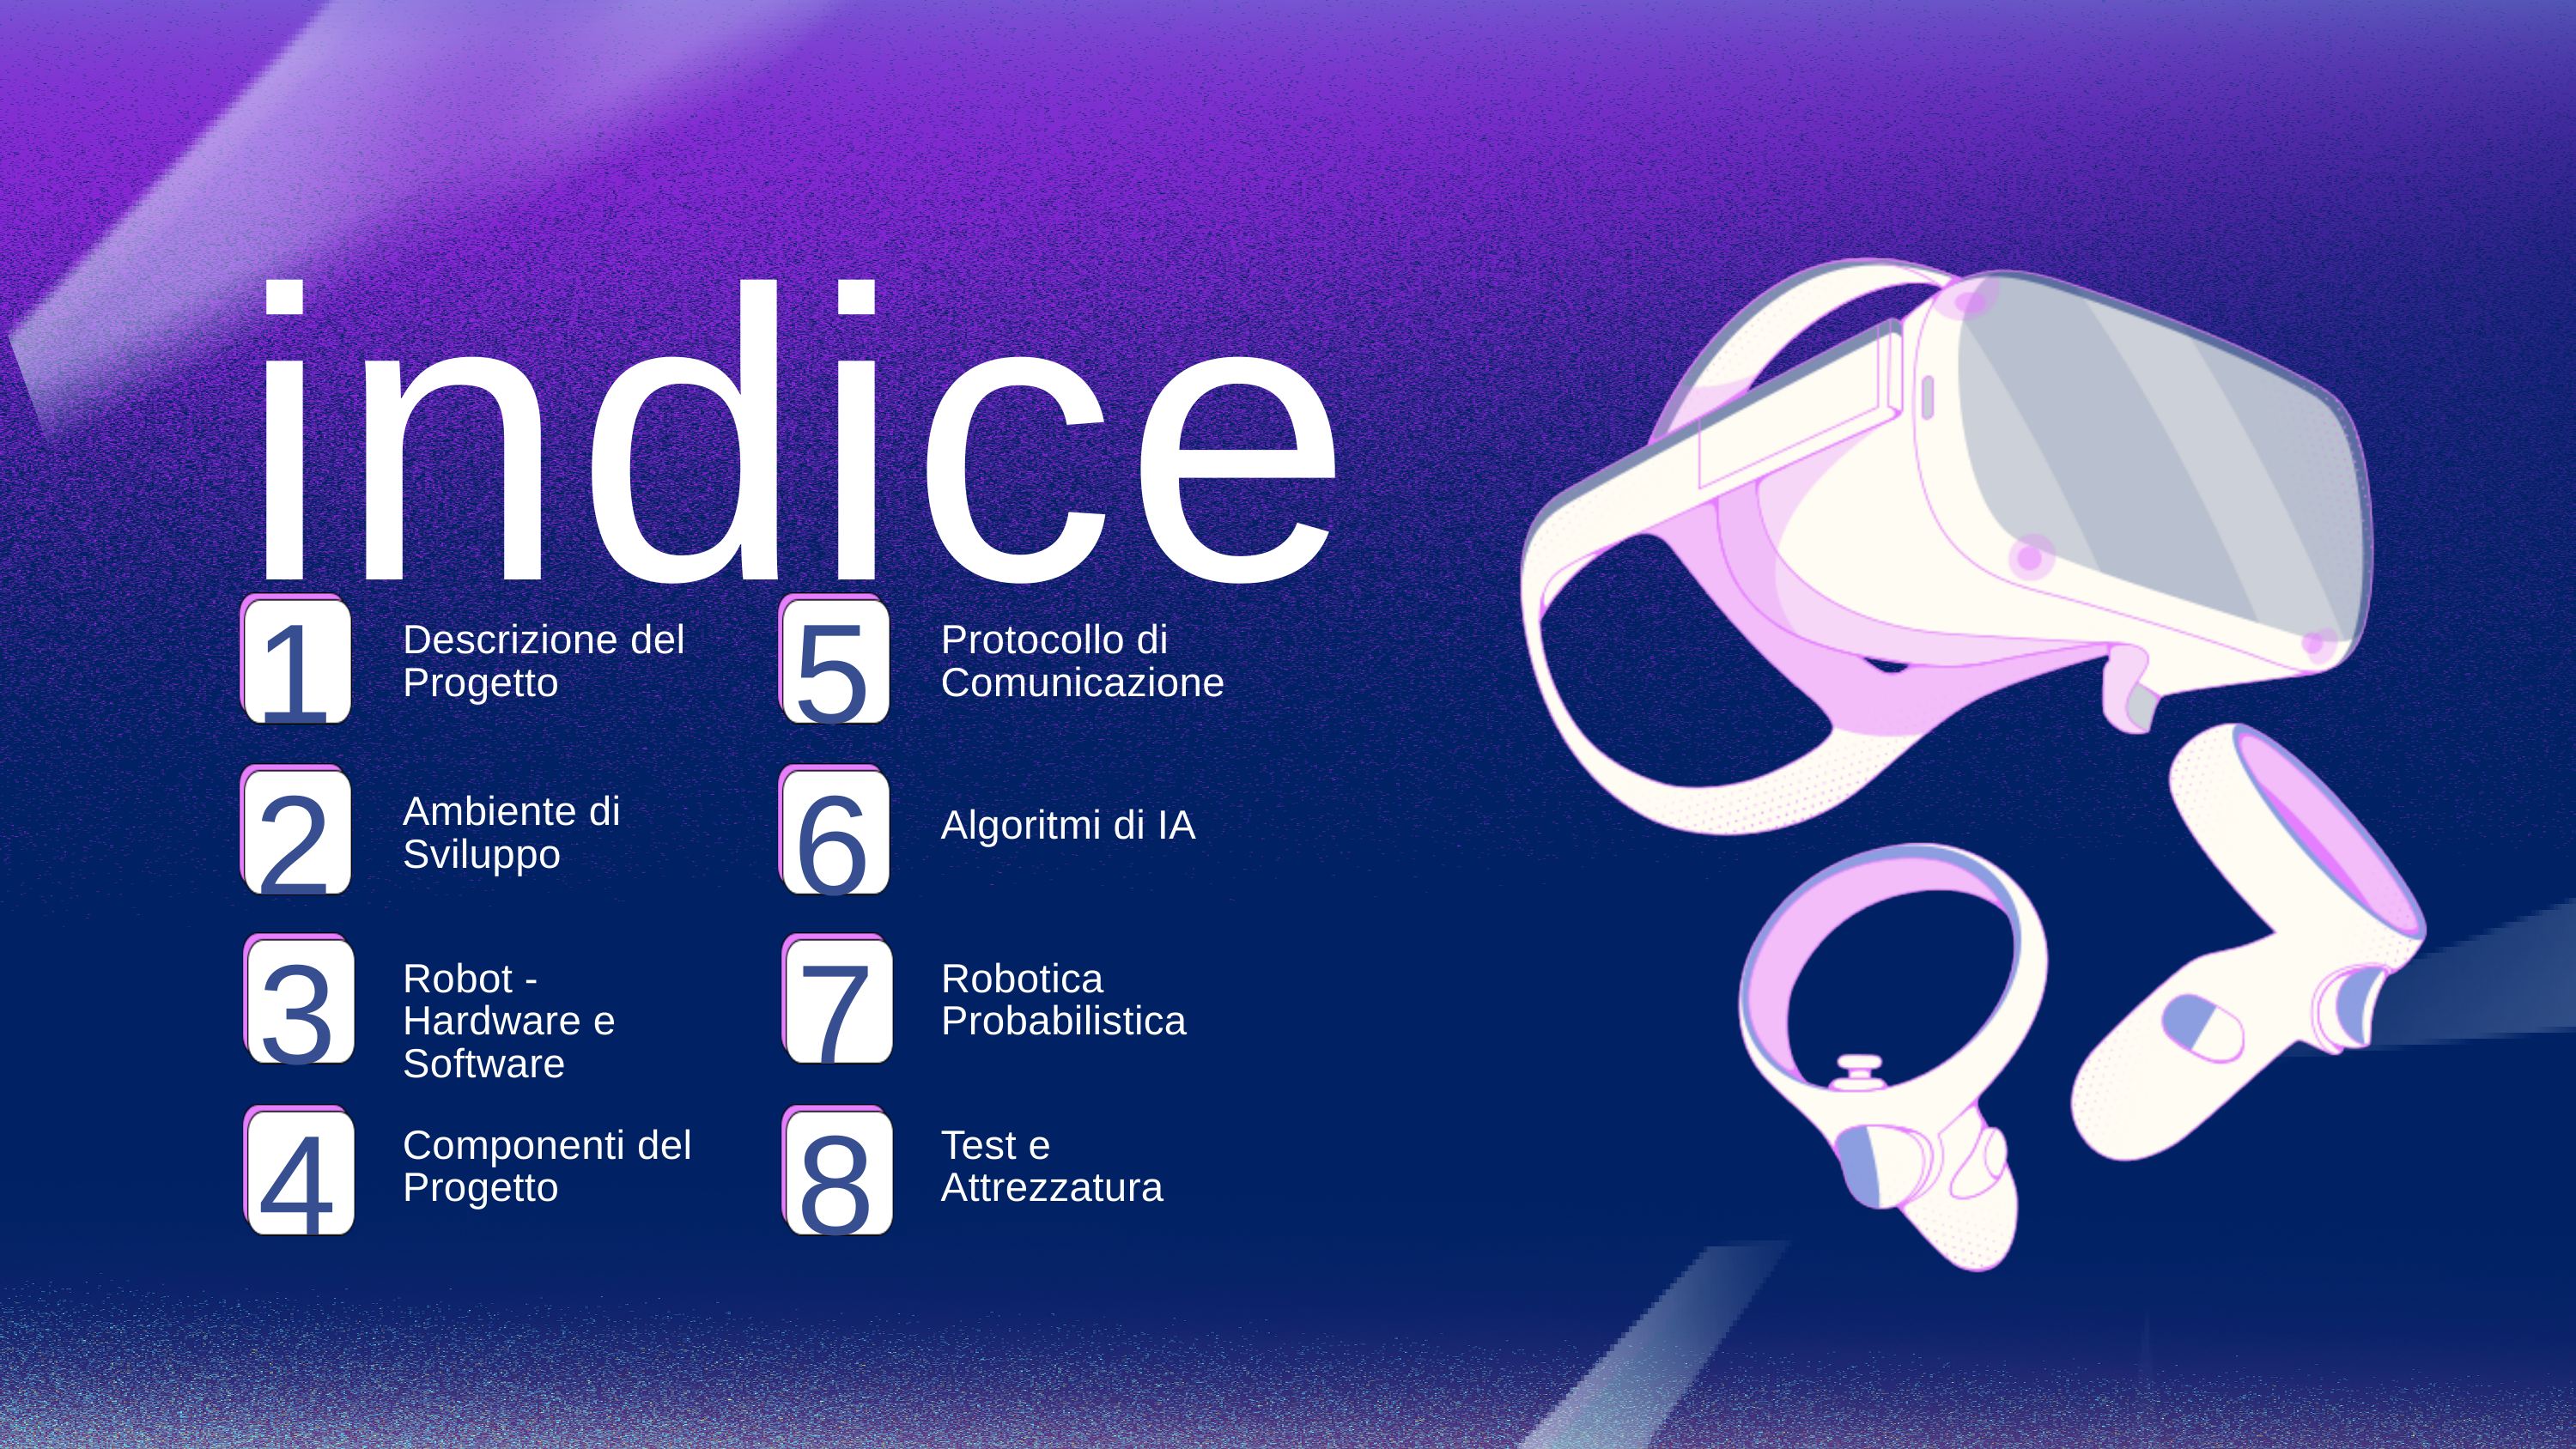

indice

1

5

Descrizione del Progetto
Protocollo di Comunicazione
2

6

Ambiente di Sviluppo
Algoritmi di IA
3

7

Robot - Hardware e Software
Robotica Probabilistica
4

8

Componenti del Progetto
Test e Attrezzatura